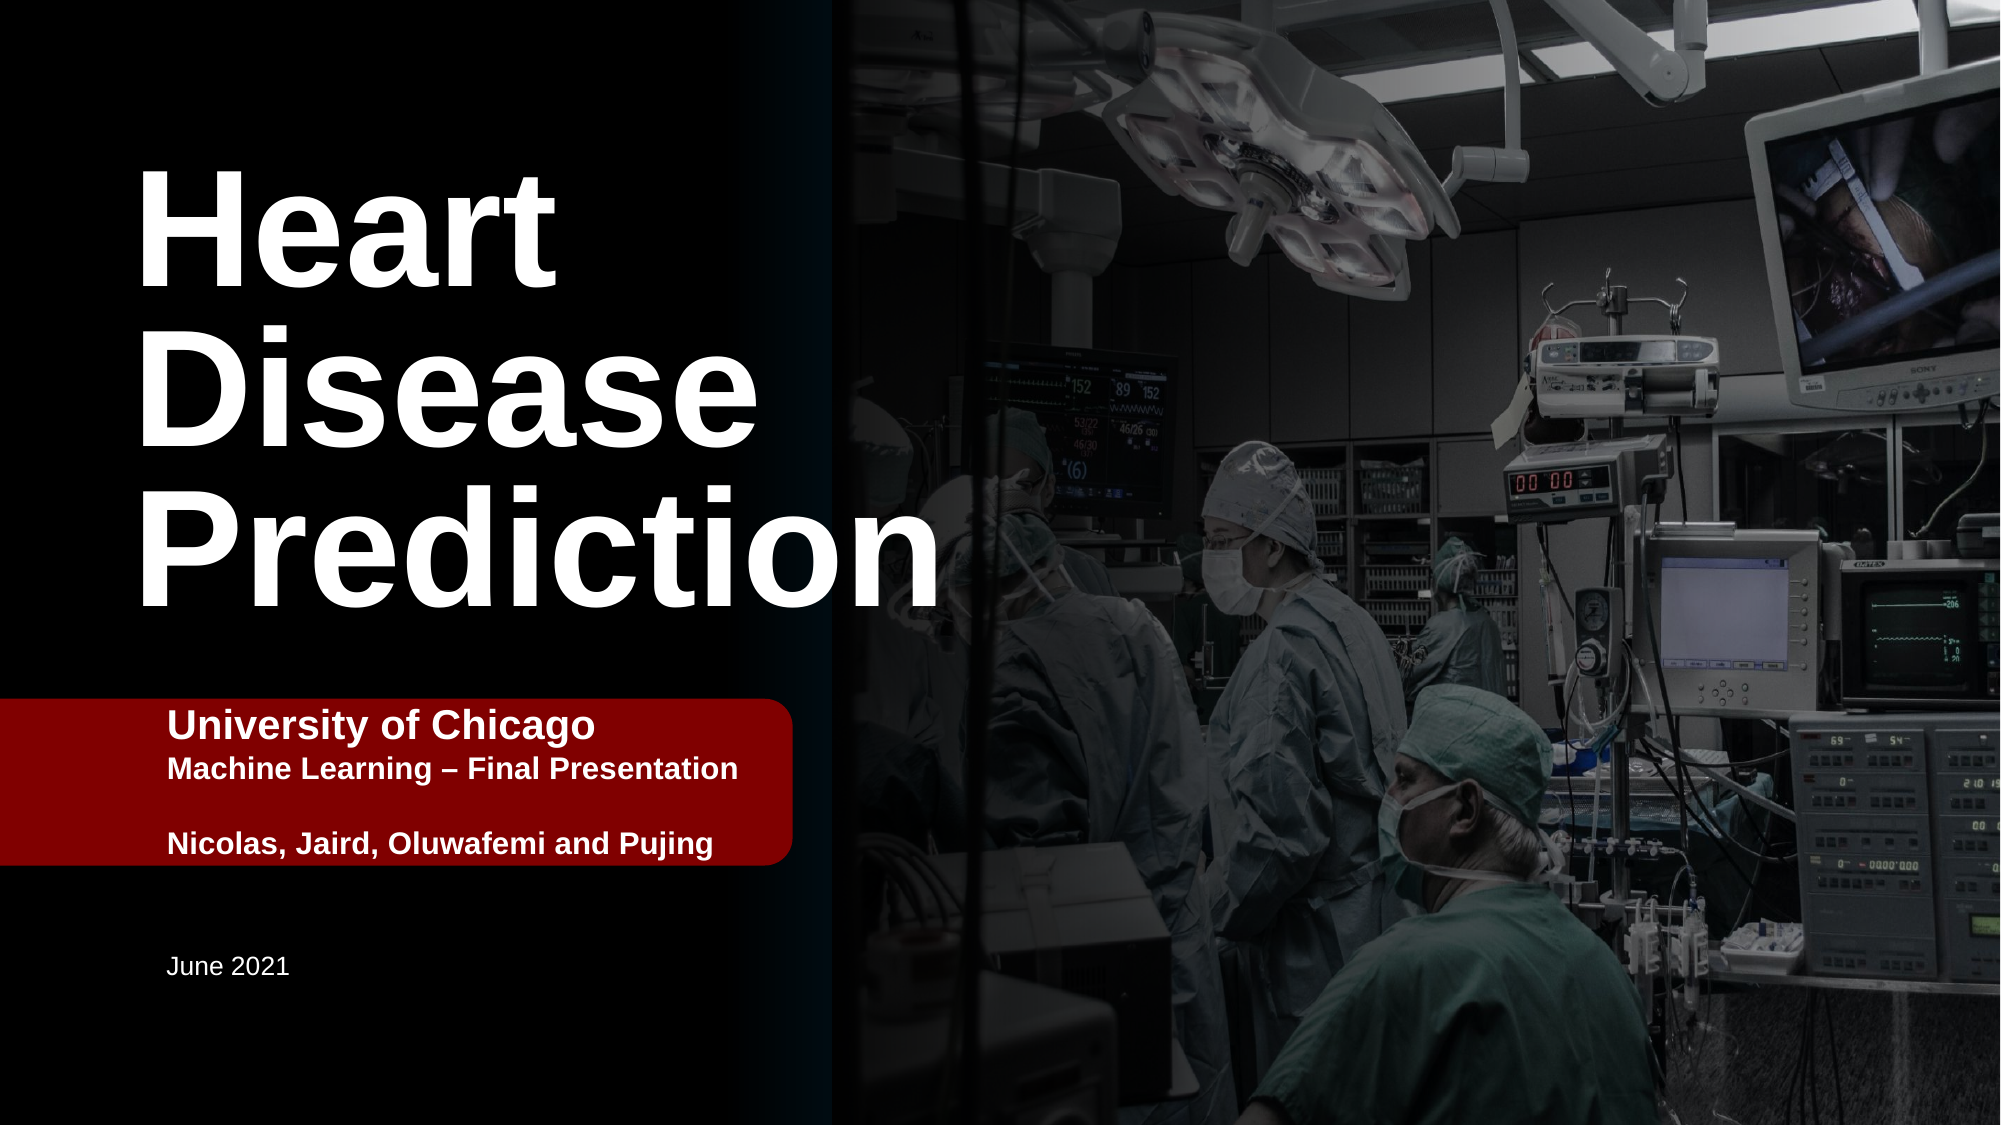

Heart Disease
Prediction

University of Chicago
Machine Learning – Final Presentation

Nicolas, Jaird, Oluwafemi and Pujing
June 2021